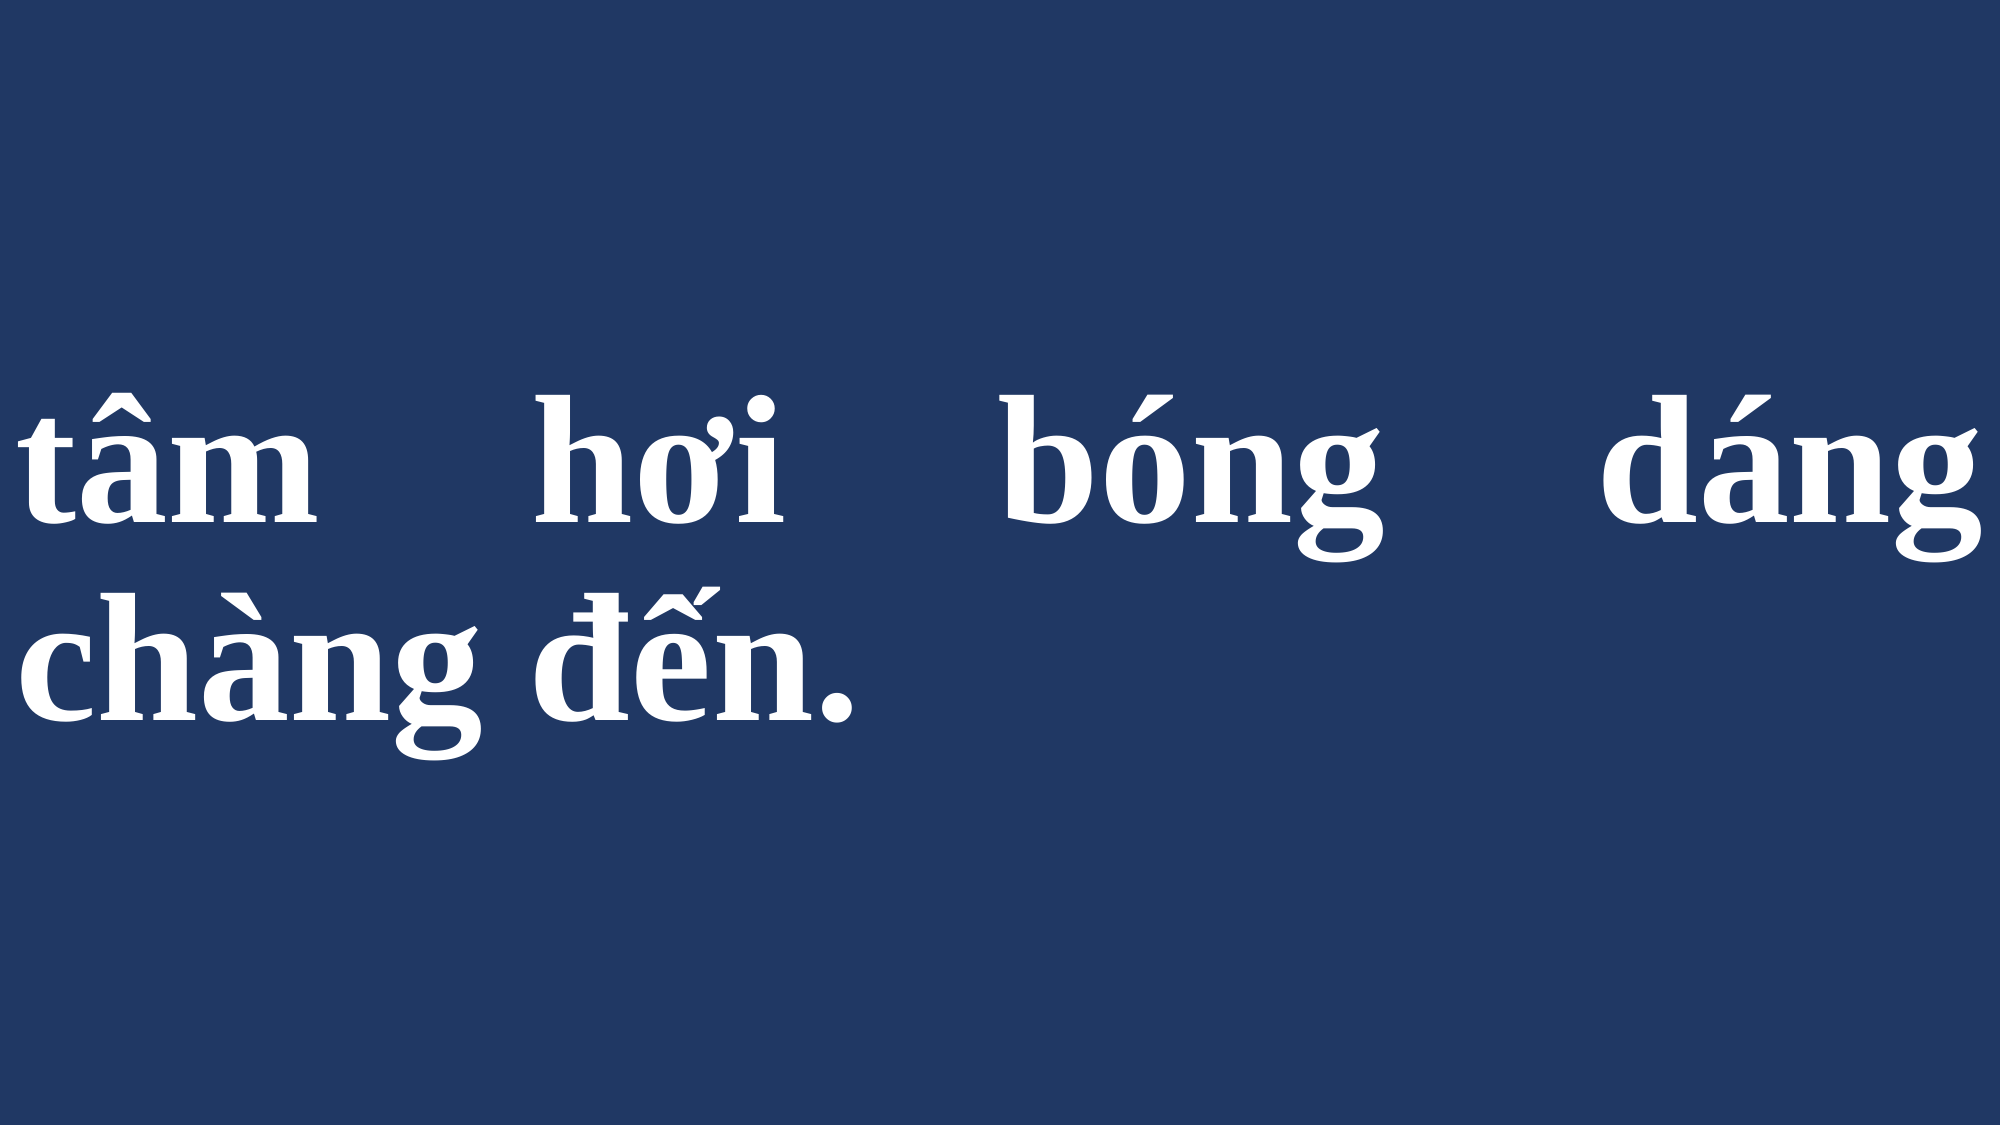

# tâm hơi bóng dáng chàng đến.